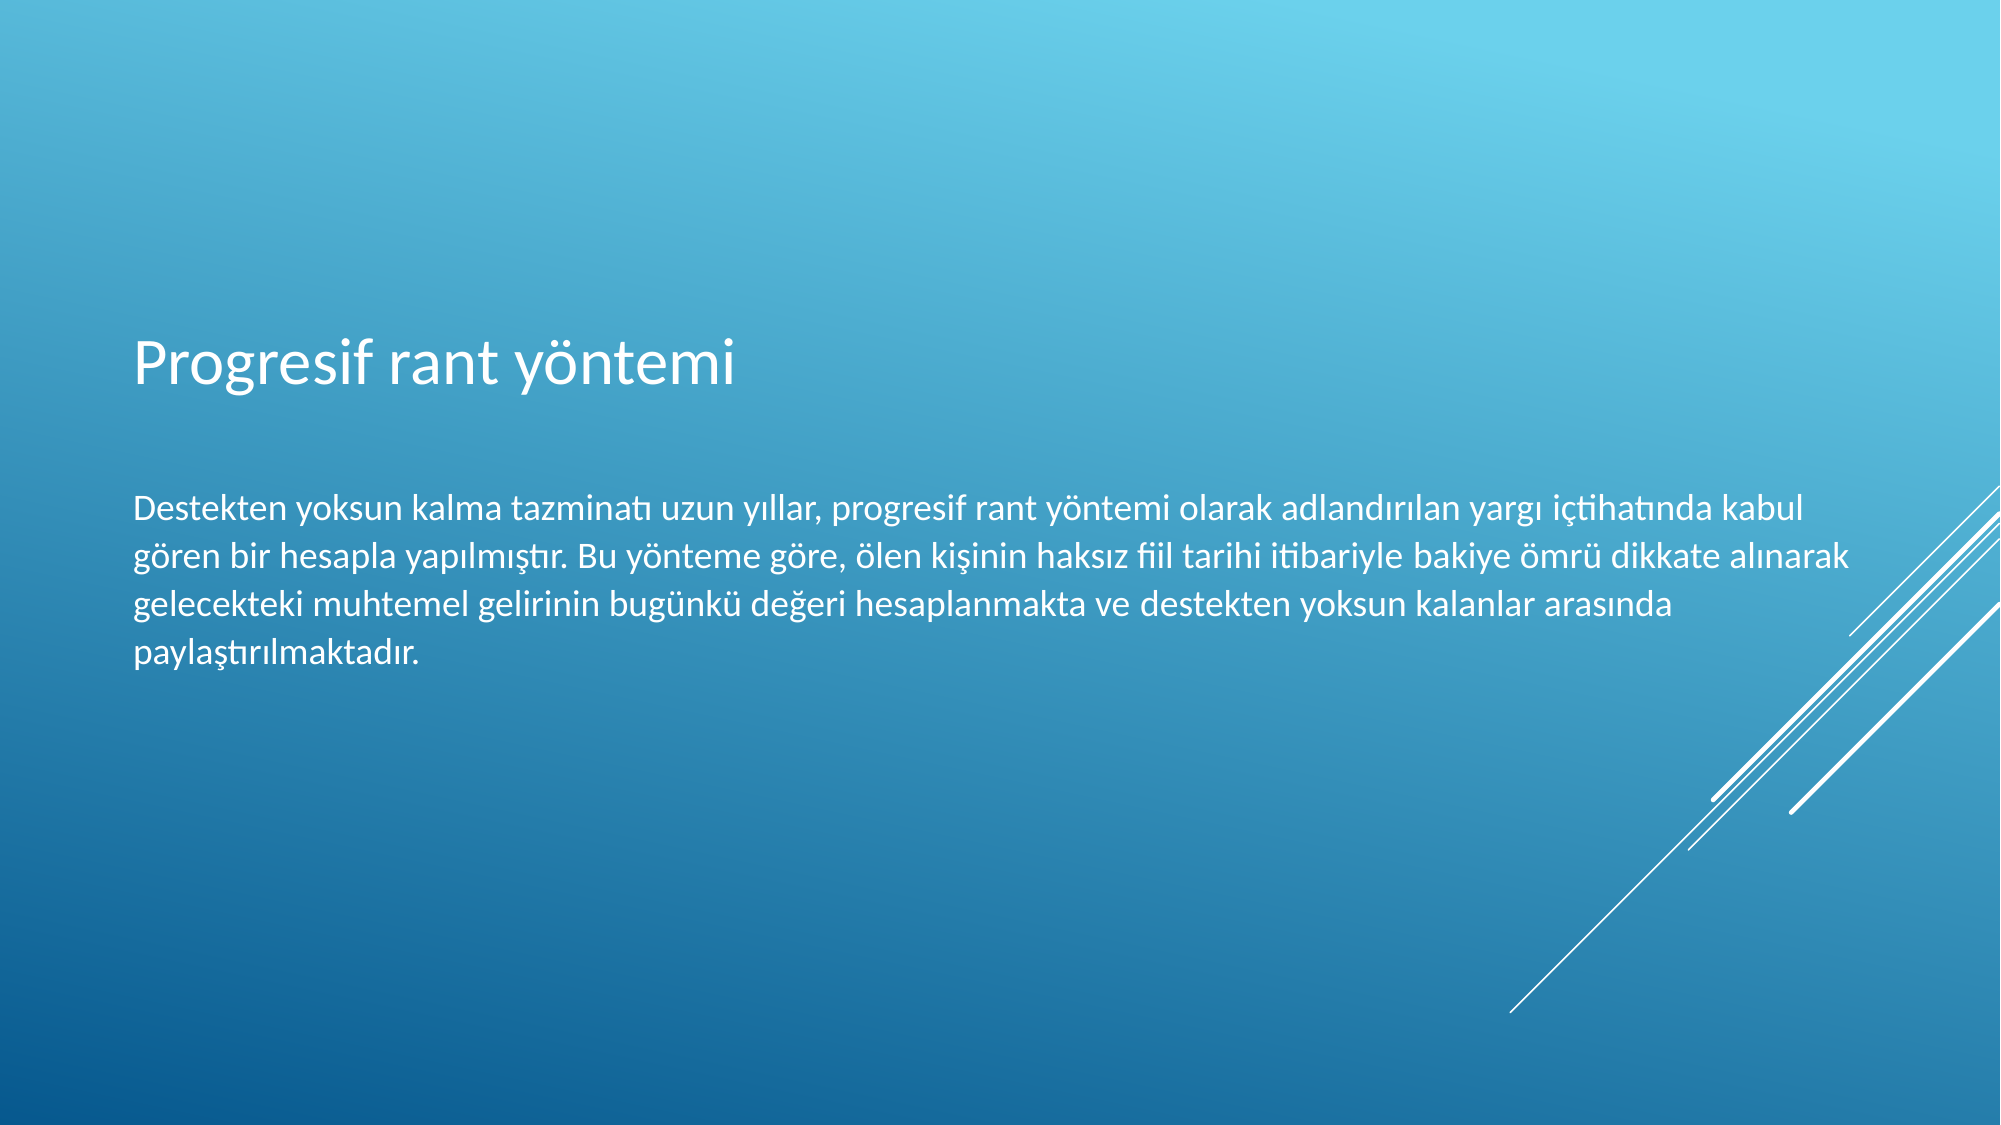

Progresif rant yöntemi

Destekten yoksun kalma tazminatı uzun yıllar, progresif rant yöntemi olarak adlandırılan yargı içtihatında kabul gören bir hesapla yapılmıştır. Bu yönteme göre, ölen kişinin haksız fiil tarihi itibariyle bakiye ömrü dikkate alınarak gelecekteki muhtemel gelirinin bugünkü değeri hesaplanmakta ve destekten yoksun kalanlar arasında paylaştırılmaktadır.